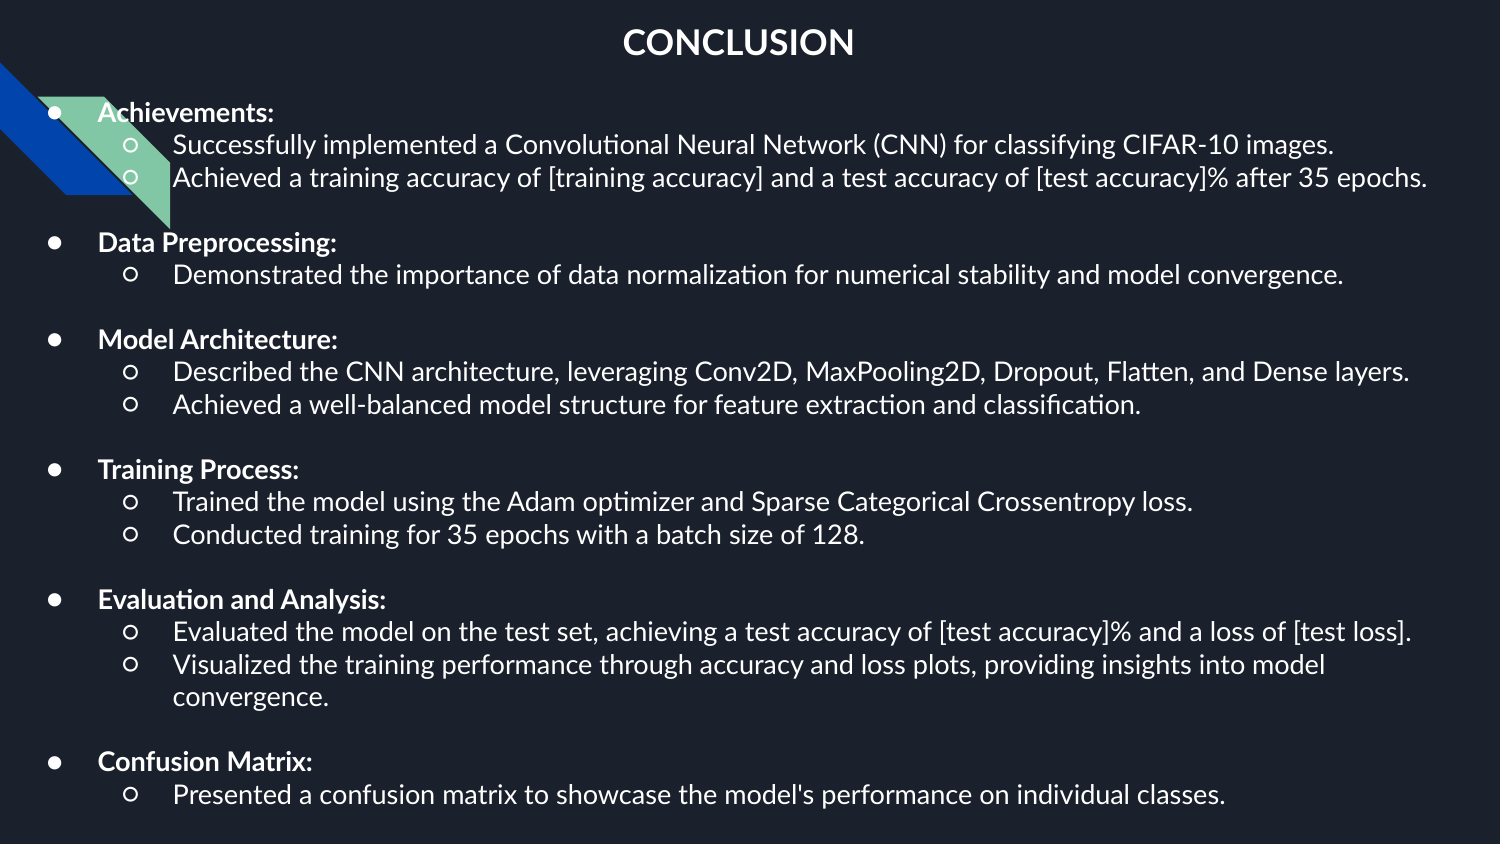

CONCLUSION

Achievements:
Successfully implemented a Convolutional Neural Network (CNN) for classifying CIFAR-10 images.
Achieved a training accuracy of [training accuracy] and a test accuracy of [test accuracy]% after 35 epochs.

Data Preprocessing:
Demonstrated the importance of data normalization for numerical stability and model convergence.

Model Architecture:
Described the CNN architecture, leveraging Conv2D, MaxPooling2D, Dropout, Flatten, and Dense layers.
Achieved a well-balanced model structure for feature extraction and classification.

Training Process:
Trained the model using the Adam optimizer and Sparse Categorical Crossentropy loss.
Conducted training for 35 epochs with a batch size of 128.

Evaluation and Analysis:
Evaluated the model on the test set, achieving a test accuracy of [test accuracy]% and a loss of [test loss].
Visualized the training performance through accuracy and loss plots, providing insights into model convergence.

Confusion Matrix:
Presented a confusion matrix to showcase the model's performance on individual classes.